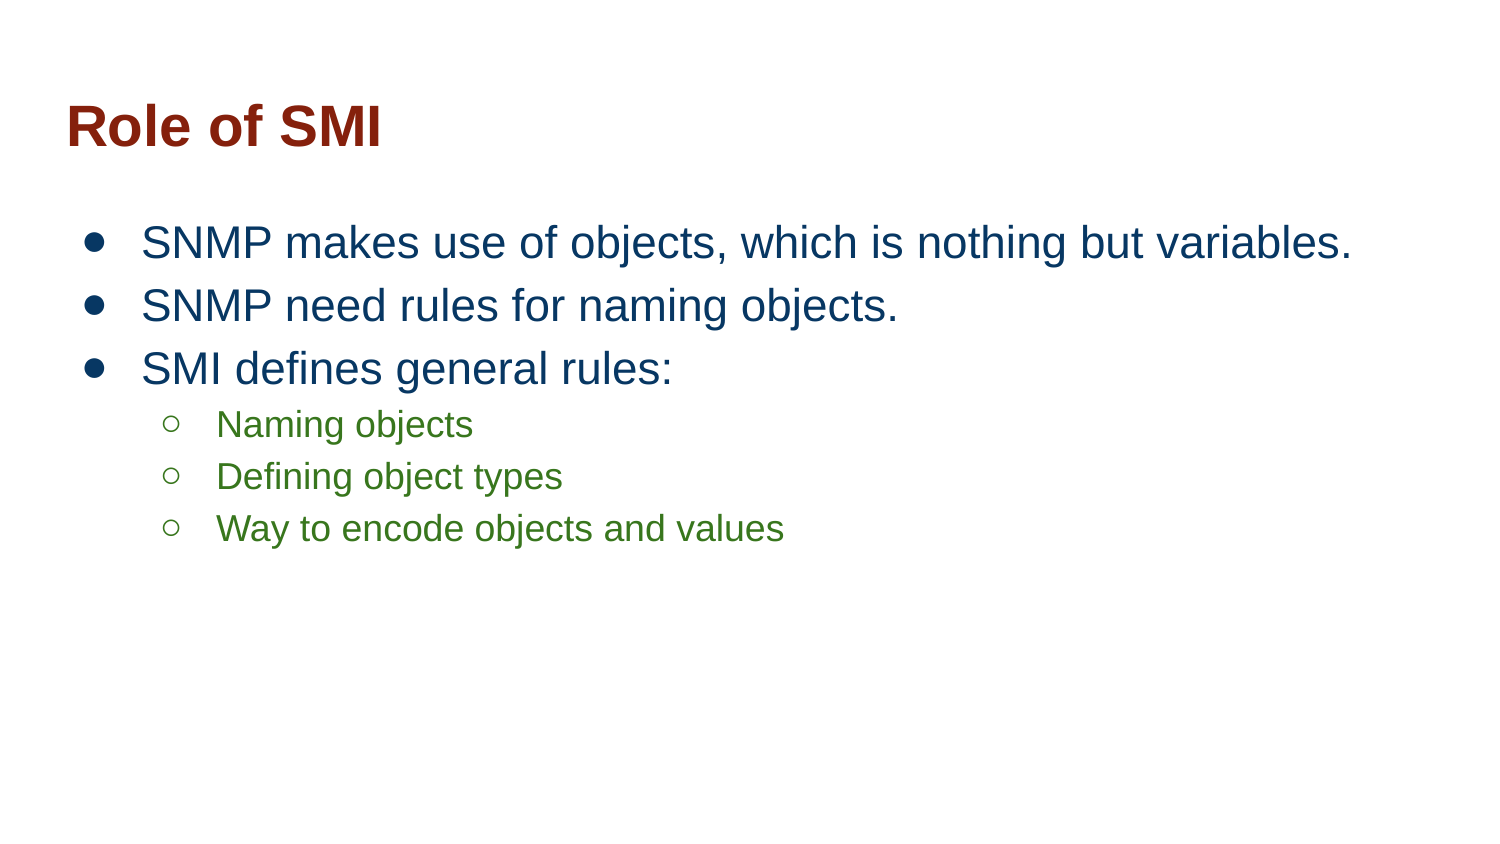

# Role of SMI
SNMP makes use of objects, which is nothing but variables.
SNMP need rules for naming objects.
SMI defines general rules:
Naming objects
Defining object types
Way to encode objects and values